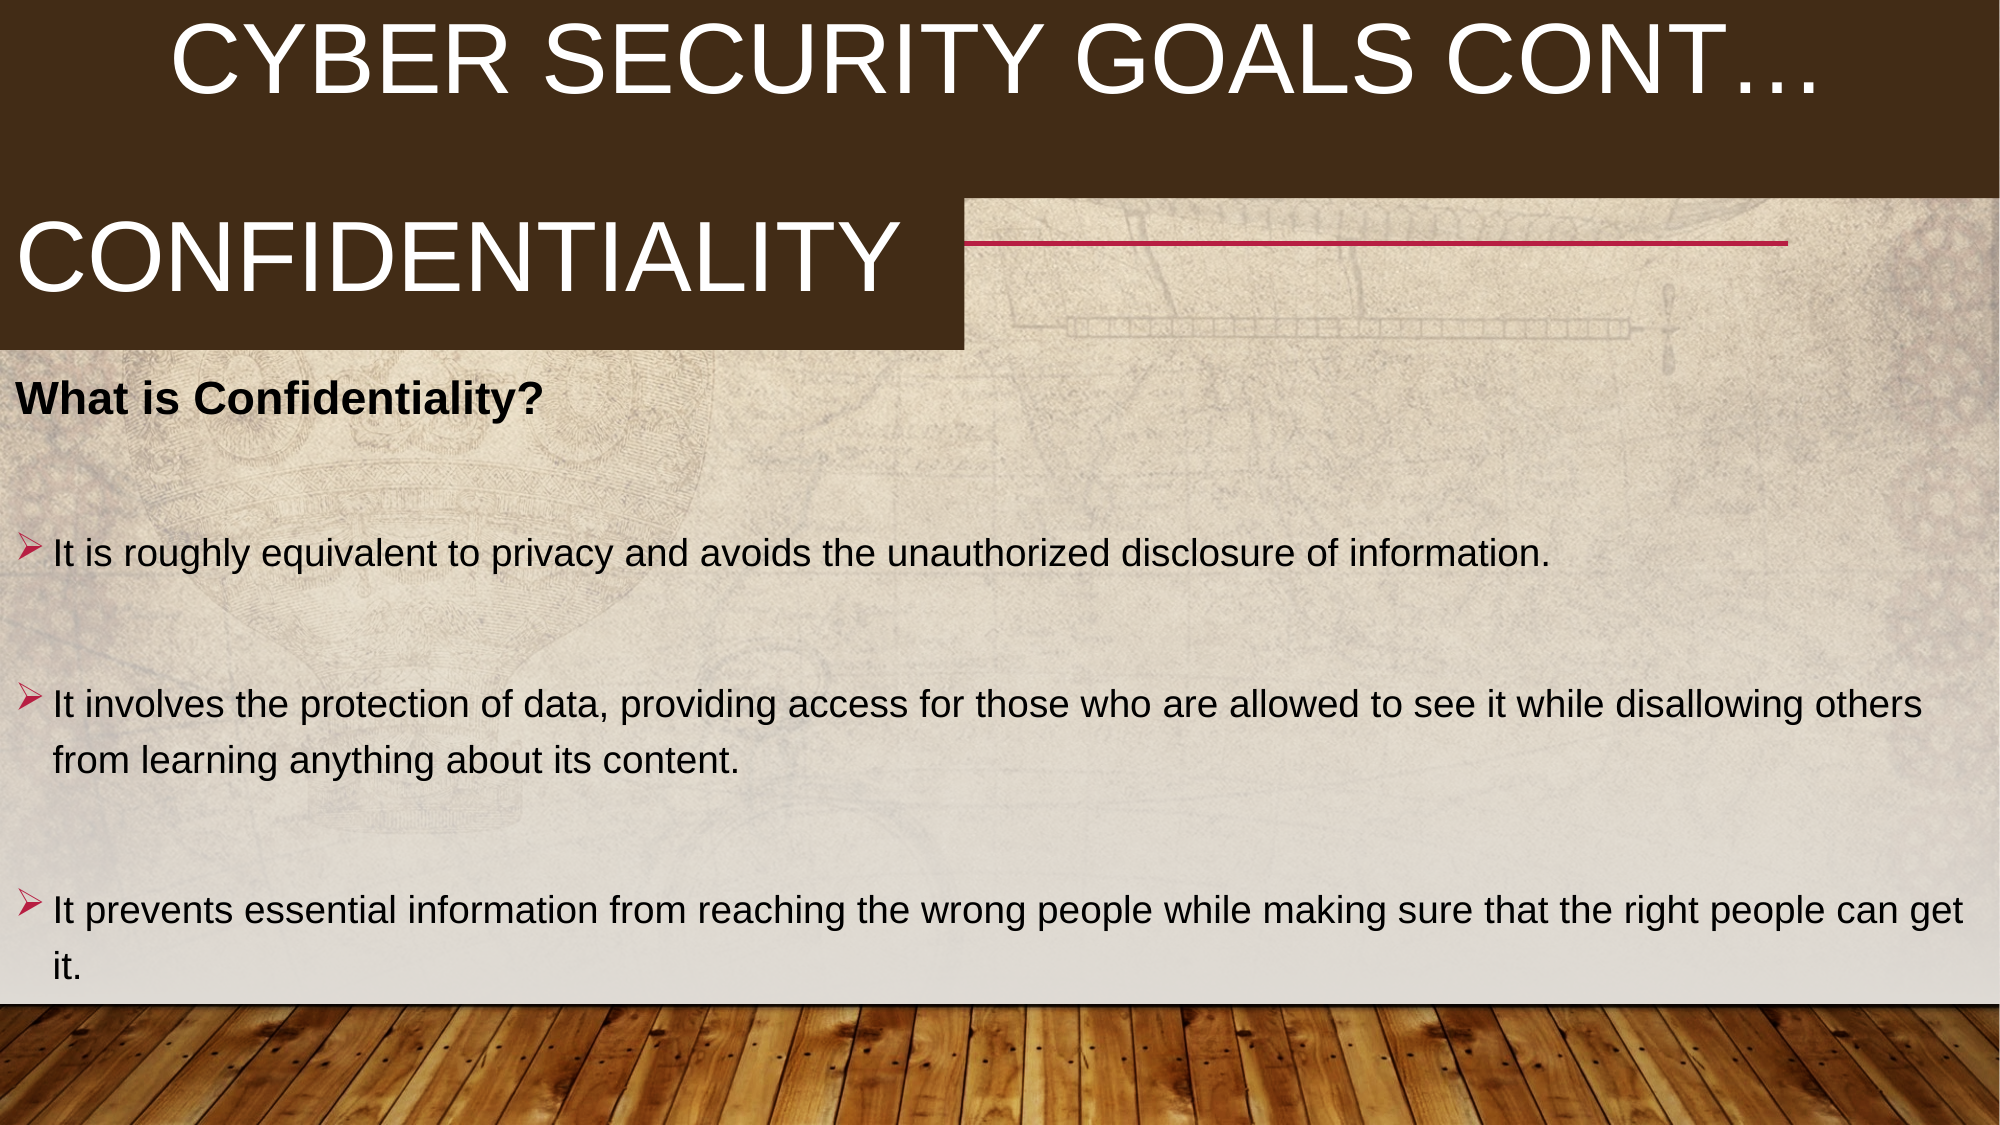

15
# CYBER SECURITY GOALS CONT…
CONFIDENTIALITY
What is Confidentiality?

It is roughly equivalent to privacy and avoids the unauthorized disclosure of information.

It involves the protection of data, providing access for those who are allowed to see it while disallowing others from learning anything about its content.

It prevents essential information from reaching the wrong people while making sure that the right people can get it.